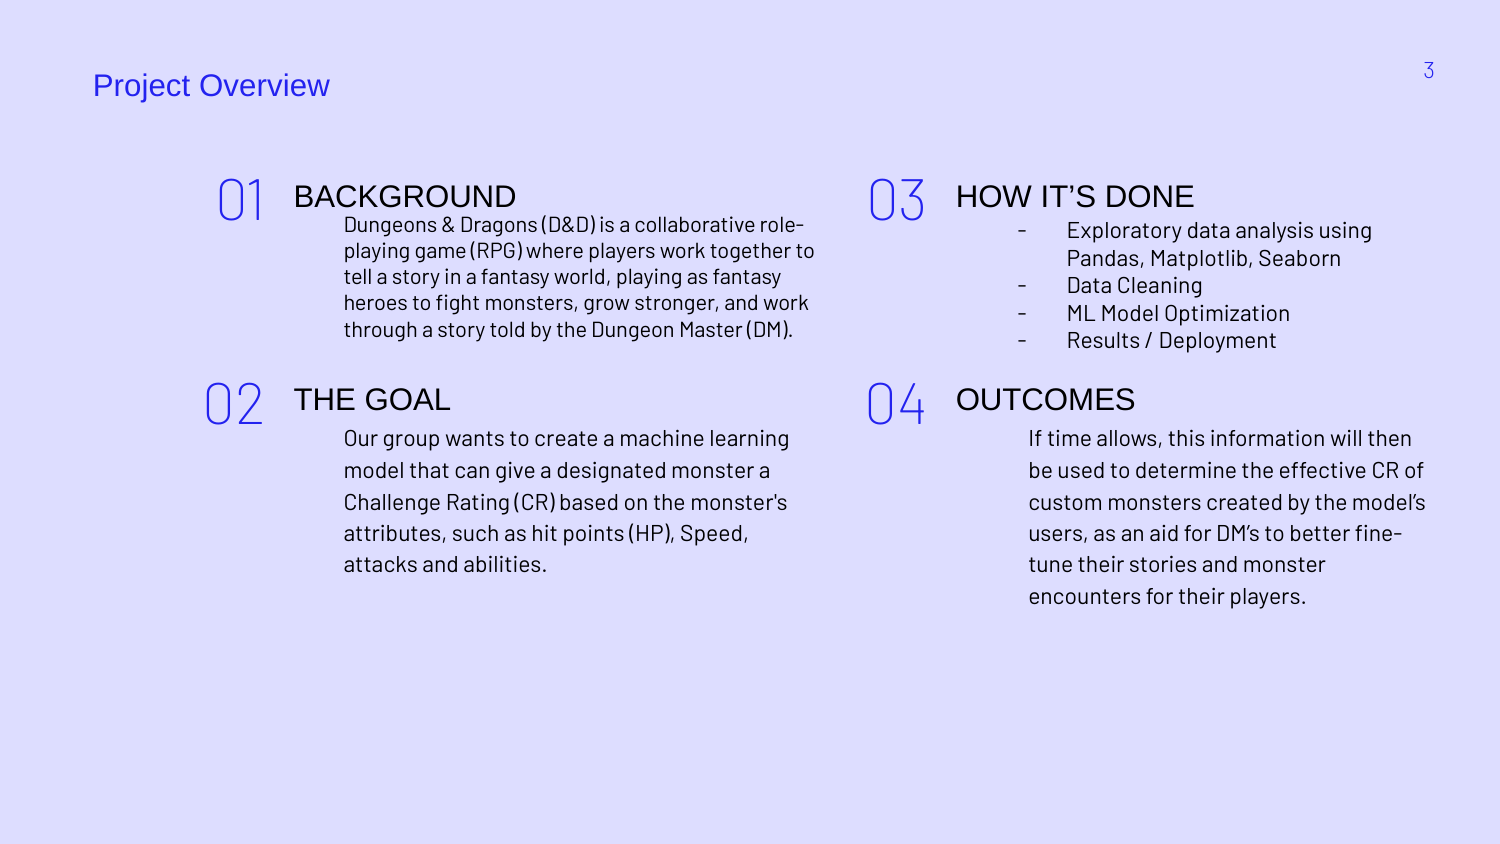

3
Project Overview
BACKGROUND
HOW IT’S DONE
01
03
Dungeons & Dragons (D&D) is a collaborative role-playing game (RPG) where players work together to tell a story in a fantasy world, playing as fantasy heroes to fight monsters, grow stronger, and work through a story told by the Dungeon Master (DM).
Exploratory data analysis using Pandas, Matplotlib, Seaborn
Data Cleaning
ML Model Optimization
Results / Deployment
THE GOAL
OUTCOMES
02
04
Our group wants to create a machine learning model that can give a designated monster a Challenge Rating (CR) based on the monster's attributes, such as hit points (HP), Speed, attacks and abilities.
If time allows, this information will then be used to determine the effective CR of custom monsters created by the model’s users, as an aid for DM’s to better fine-tune their stories and monster encounters for their players.